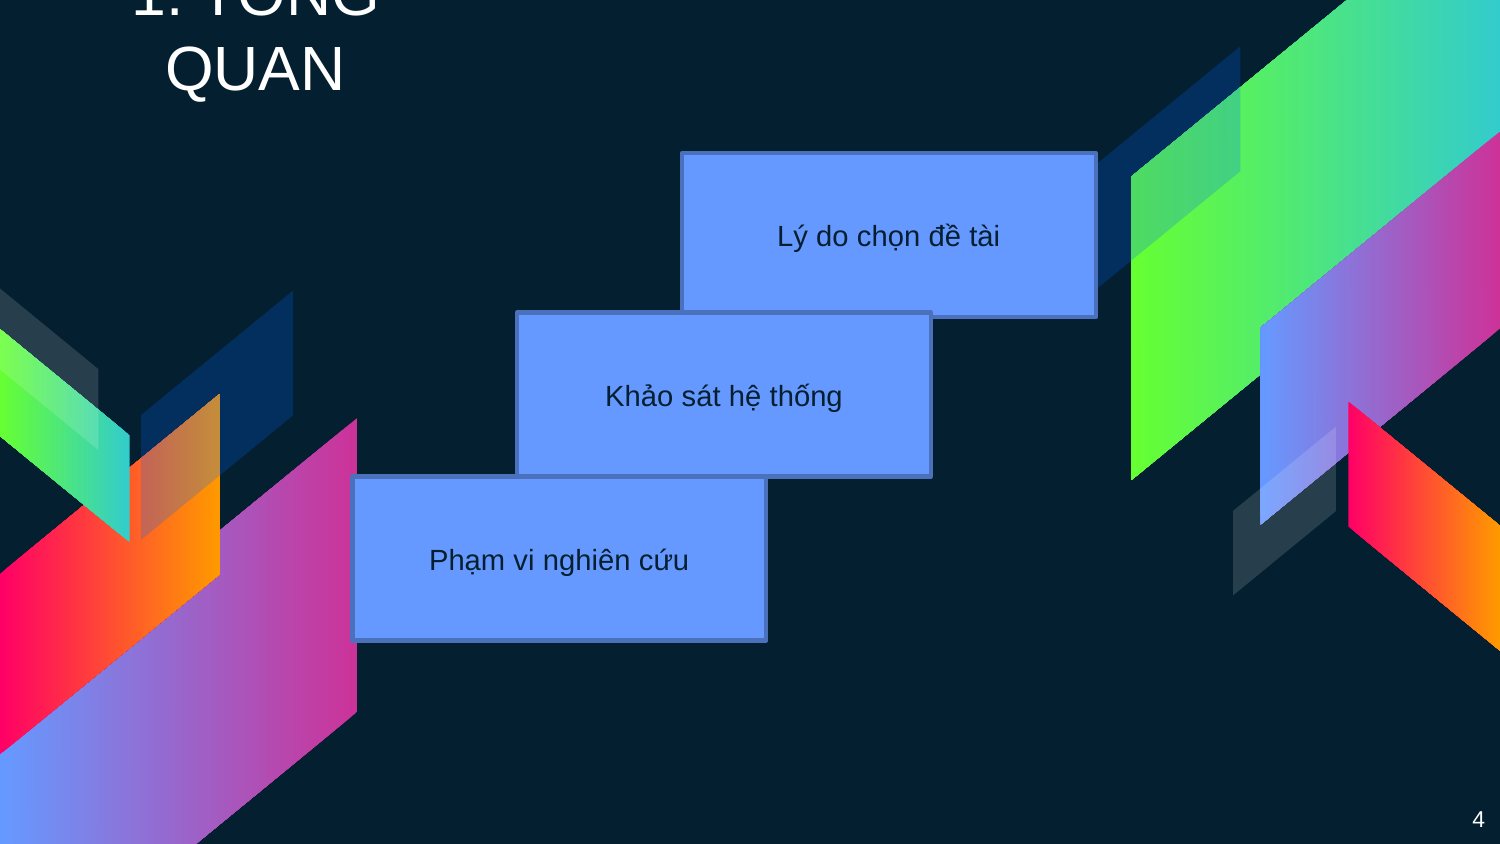

# 1. TỔNG QUAN
Lý do chọn đề tài
Khảo sát hệ thống
Phạm vi nghiên cứu
4